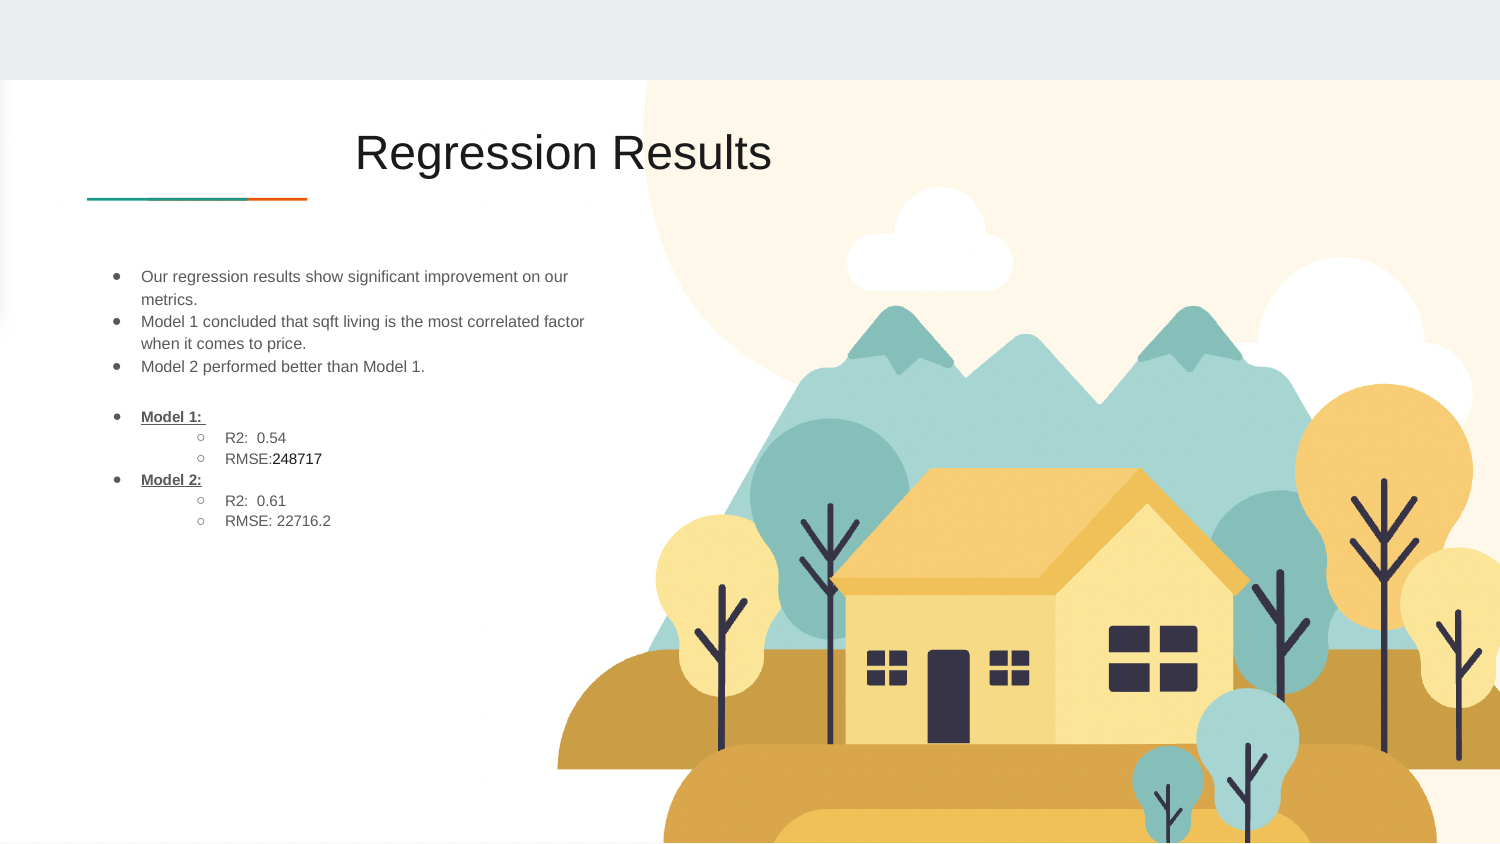

# Regression Results
Our regression results show significant improvement on our metrics.
Model 1 concluded that sqft living is the most correlated factor when it comes to price.
Model 2 performed better than Model 1.

Model 1:
R2:  0.54
RMSE:248717.1
Model 2:
R2:  0.61
RMSE: 22716.2